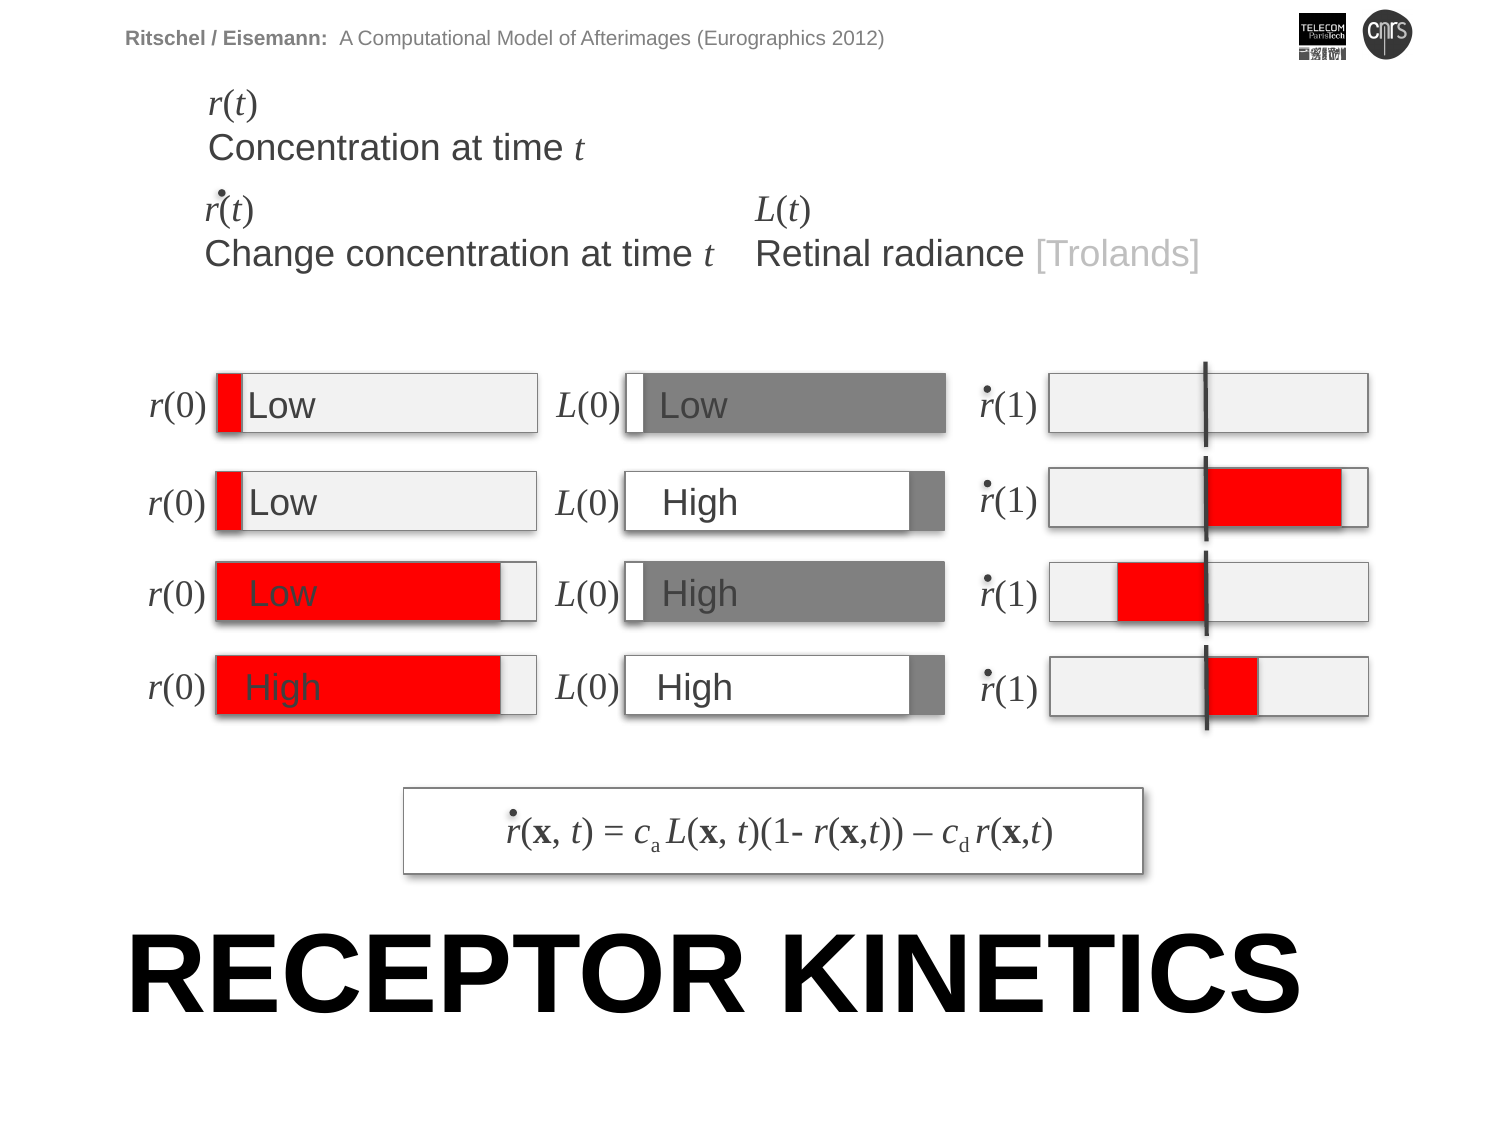

r(t)
Concentration at time t
r(t)
Change concentration at time t
L(t)
Retinal radiance [Trolands]

r(1)
L(0)
r(0)
Low
Low

r(1)
L(0)
r(0)
Low
High

L(0)
r(0)
Low
High
r(1)

L(0)
r(0)
High
High
r(1)

r(x, t) = ca L(x, t)(1- r(x,t)) – cd r(x,t)

# Receptor kinetics